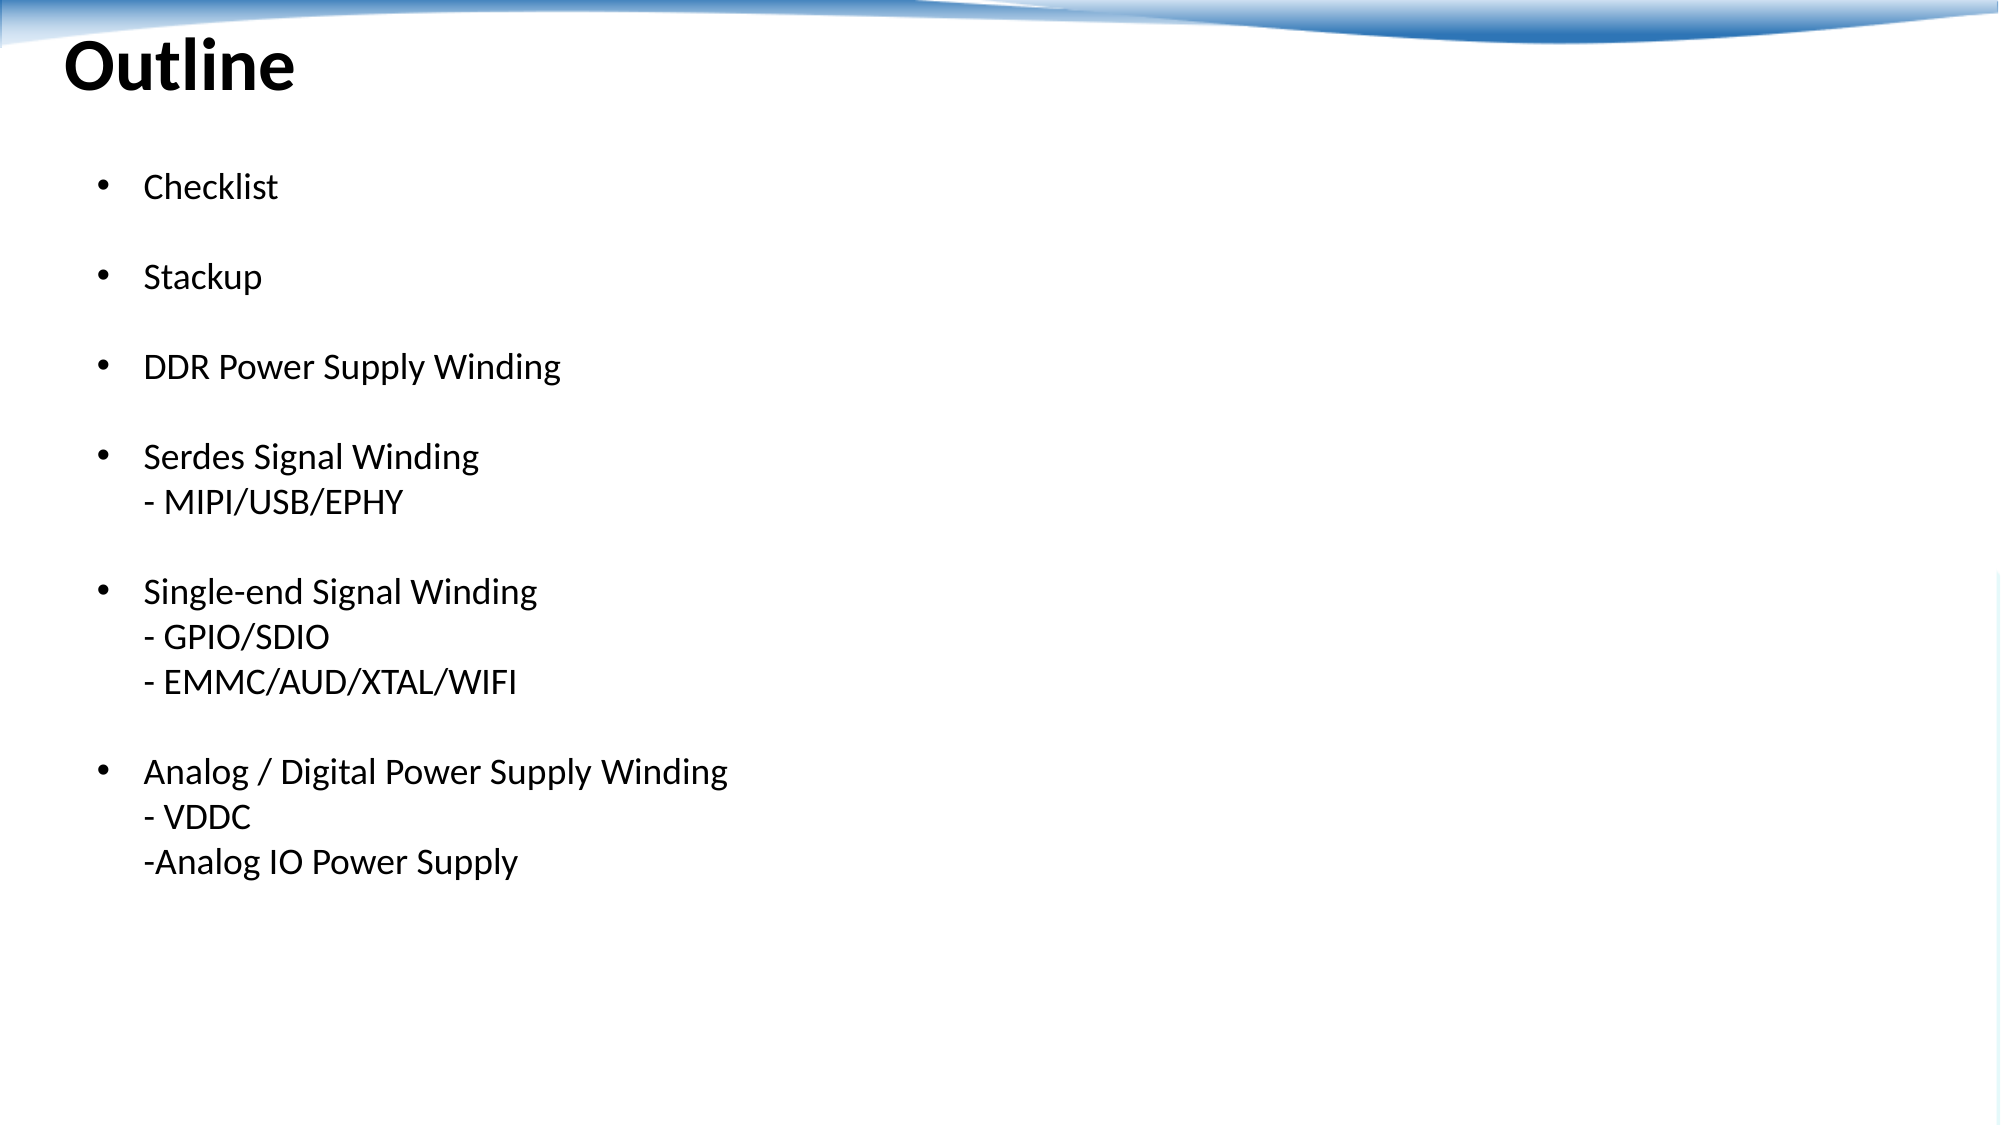

Outline
Checklist

Stackup
DDR Power Supply Winding
Serdes Signal Winding
- MIPI/USB/EPHY
Single-end Signal Winding
- GPIO/SDIO
- EMMC/AUD/XTAL/WIFI
Analog / Digital Power Supply Winding
- VDDC
-Analog IO Power Supply